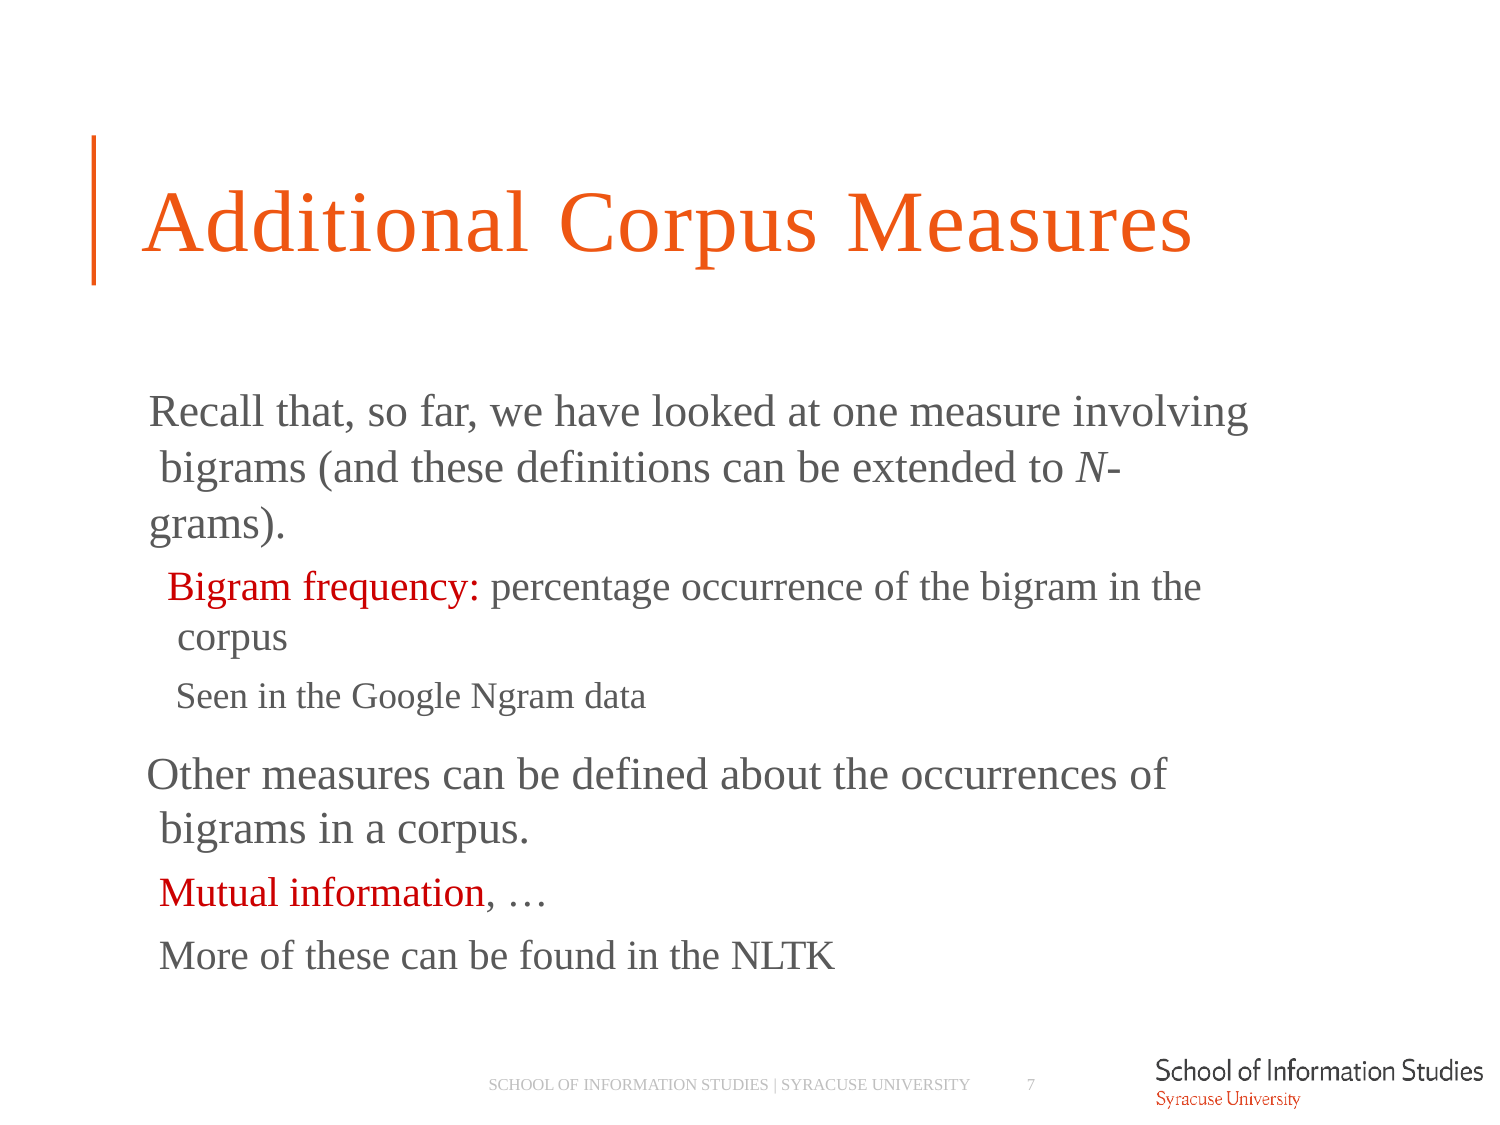

# Additional Corpus Measures
Recall that, so far, we have looked at one measure involving  bigrams (and these definitions can be extended to N-grams).
­ Bigram frequency: percentage occurrence of the bigram in the  corpus
­ Seen in the Google Ngram data
Other measures can be defined about the occurrences of  bigrams in a corpus.
­ Mutual information, …
­ More of these can be found in the NLTK
SCHOOL OF INFORMATION STUDIES | SYRACUSE UNIVERSITY
7